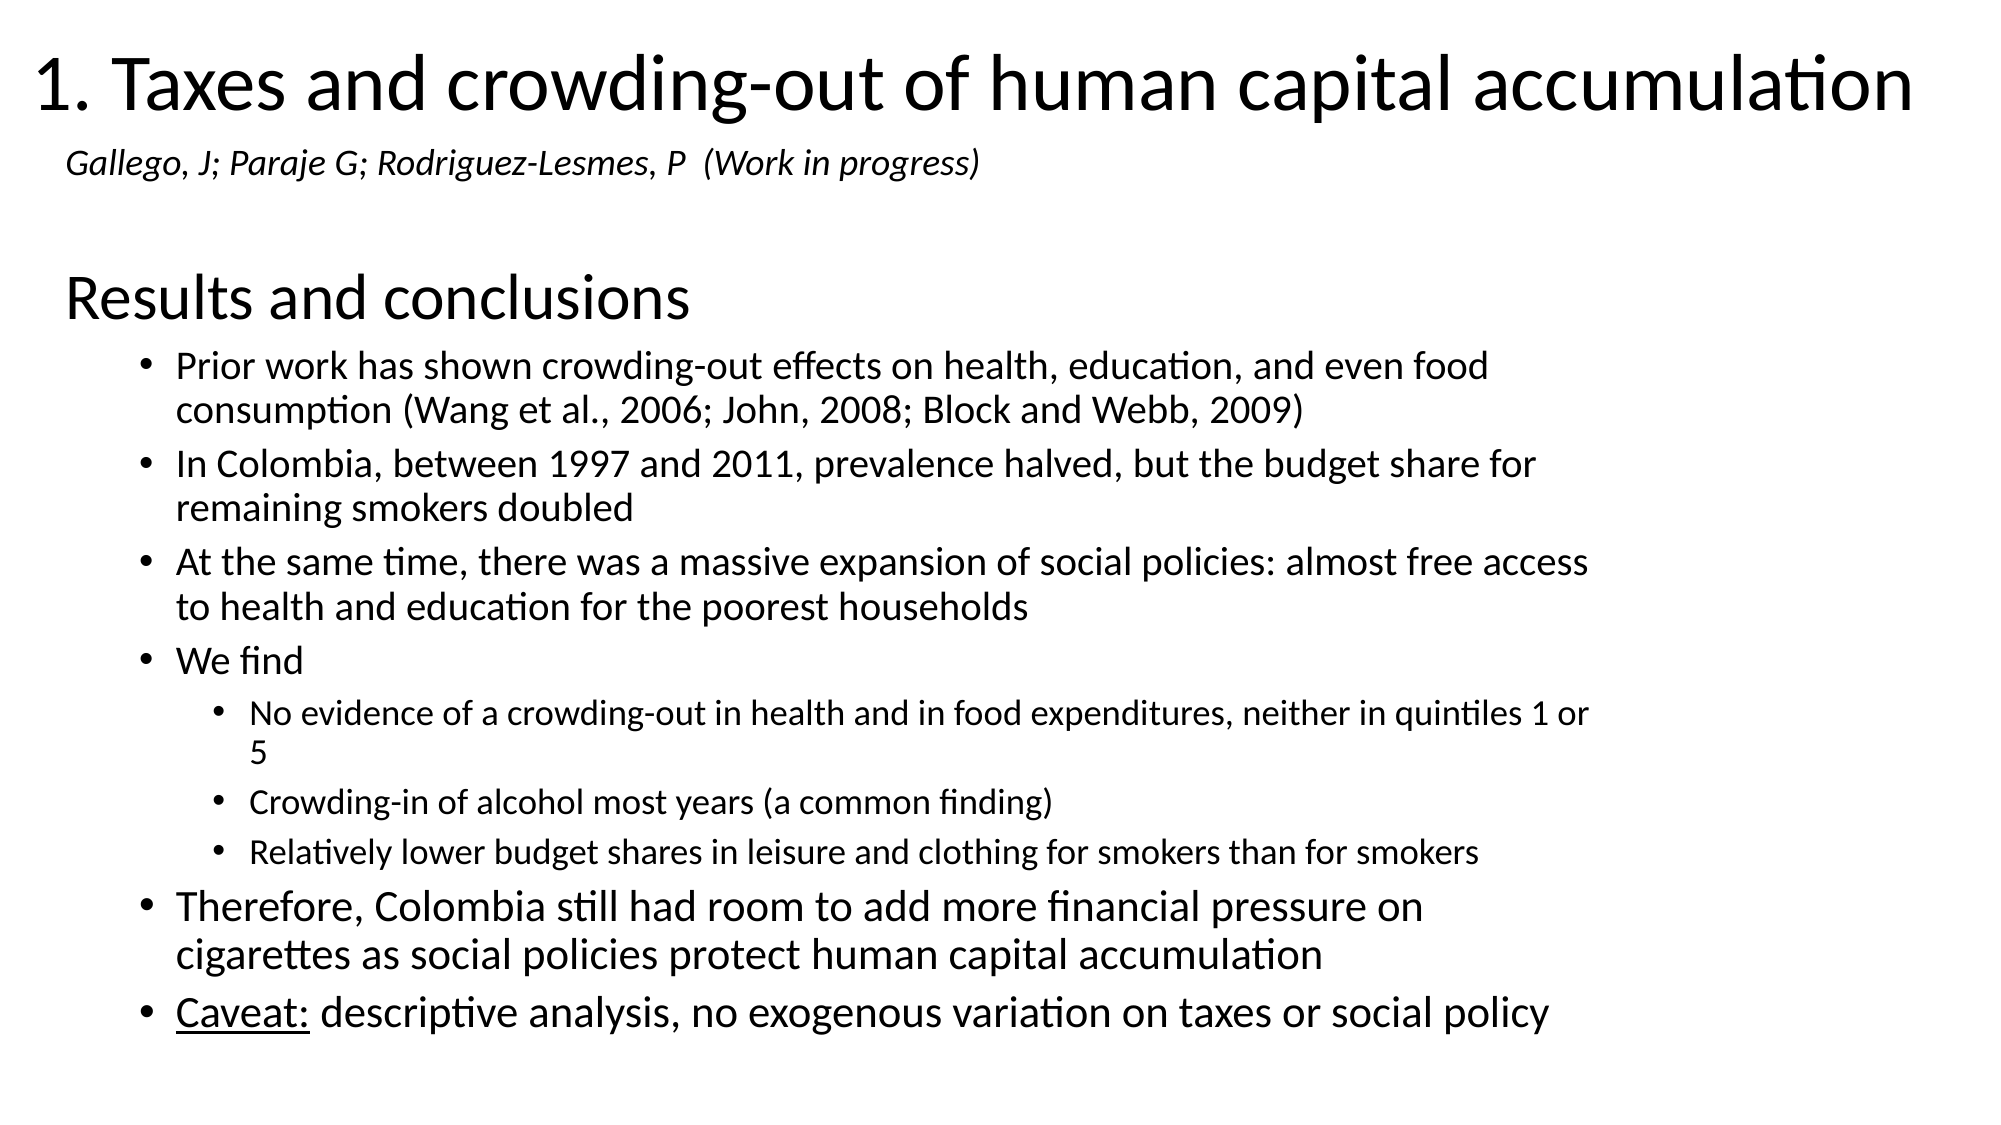

# 1. Taxes and crowding-out of human capital accumulation
Gallego, J; Paraje G; Rodriguez-Lesmes, P  (Work in progress)
Results and conclusions
Prior work has shown crowding-out effects on health, education, and even food consumption (Wang et al., 2006; John, 2008; Block and Webb, 2009)
In Colombia, between 1997 and 2011, prevalence halved, but the budget share for remaining smokers doubled
At the same time, there was a massive expansion of social policies: almost free access to health and education for the poorest households
We find
No evidence of a crowding-out in health and in food expenditures, neither in quintiles 1 or 5
Crowding-in of alcohol most years (a common finding)
Relatively lower budget shares in leisure and clothing for smokers than for smokers
Therefore, Colombia still had room to add more financial pressure on cigarettes as social policies protect human capital accumulation
Caveat: descriptive analysis, no exogenous variation on taxes or social policy